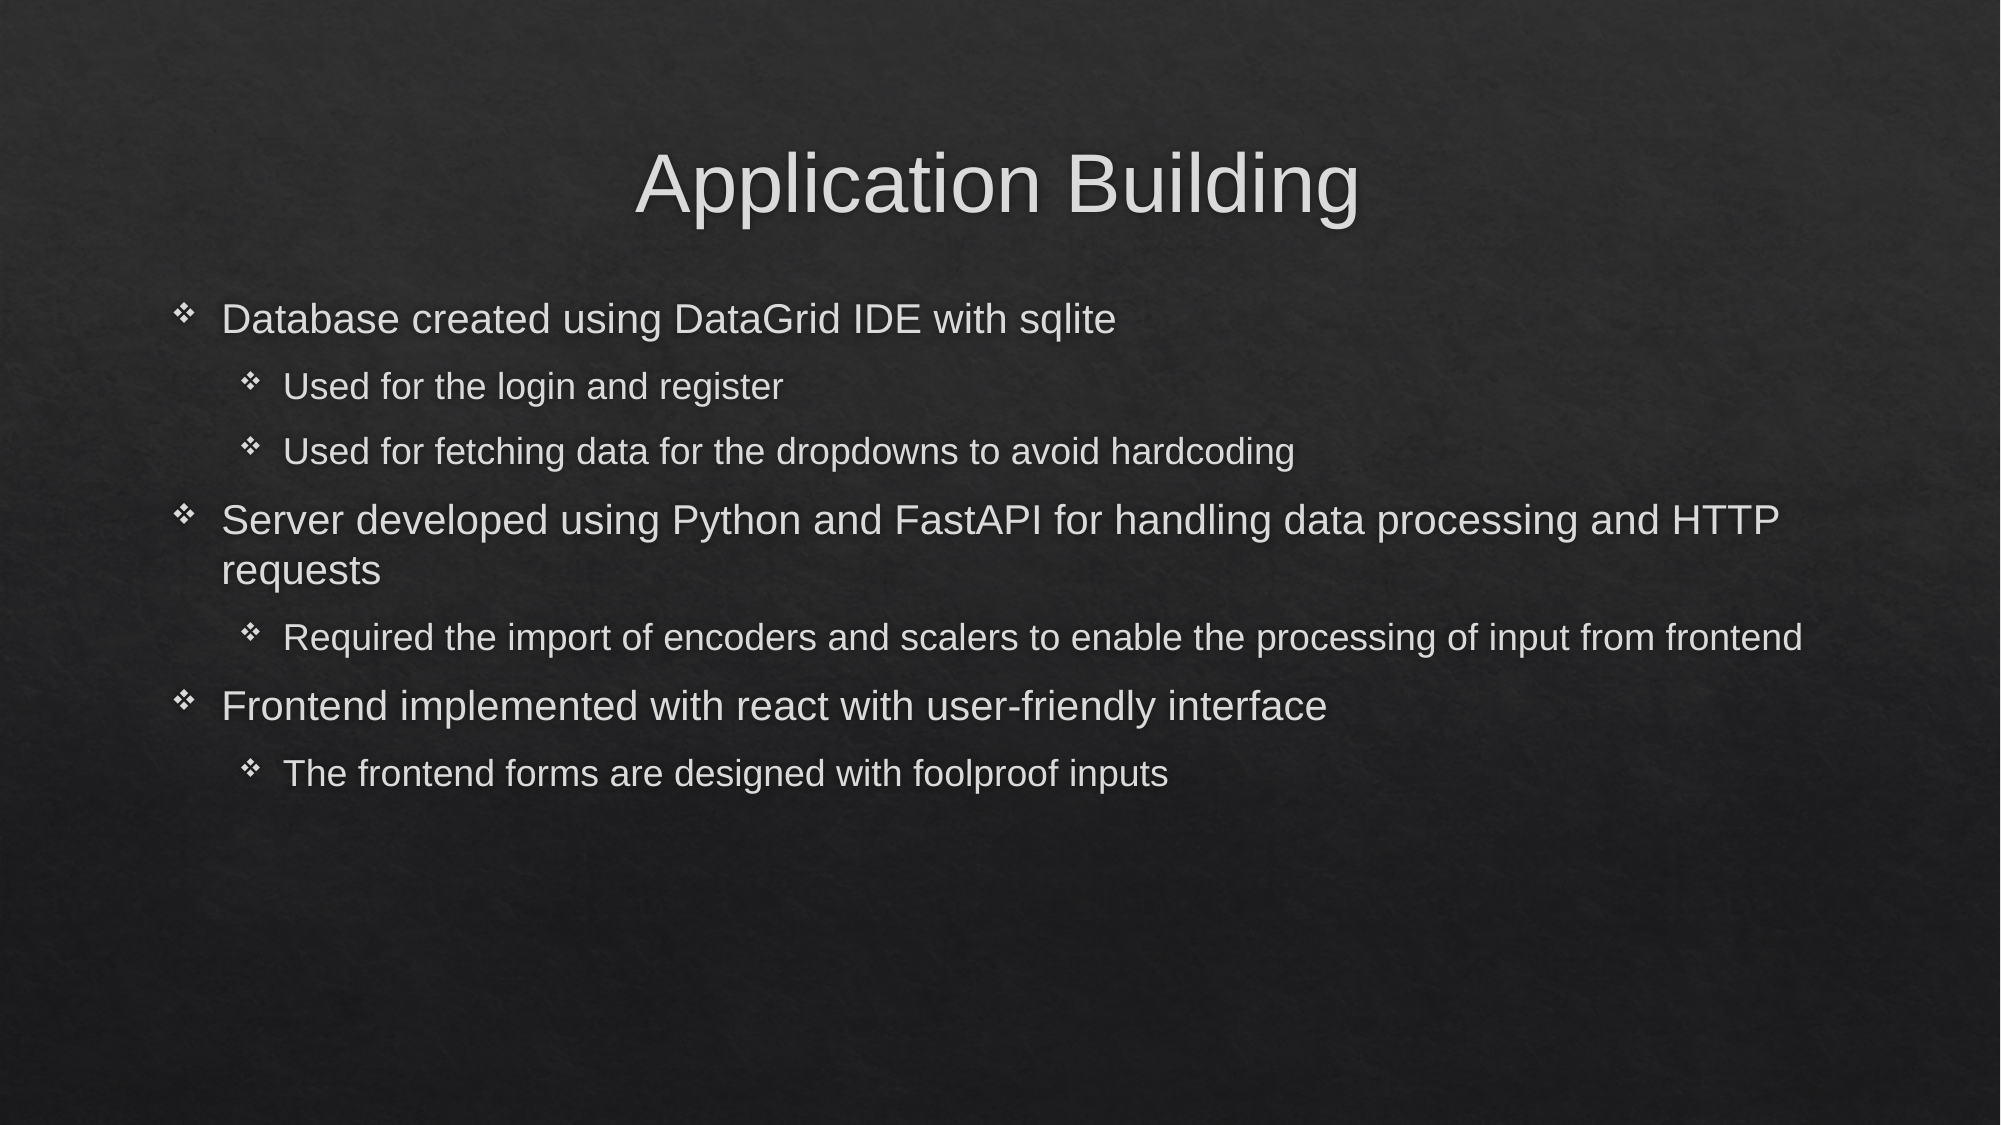

# Application Building
Database created using DataGrid IDE with sqlite
Used for the login and register
Used for fetching data for the dropdowns to avoid hardcoding
Server developed using Python and FastAPI for handling data processing and HTTP requests
Required the import of encoders and scalers to enable the processing of input from frontend
Frontend implemented with react with user-friendly interface
The frontend forms are designed with foolproof inputs